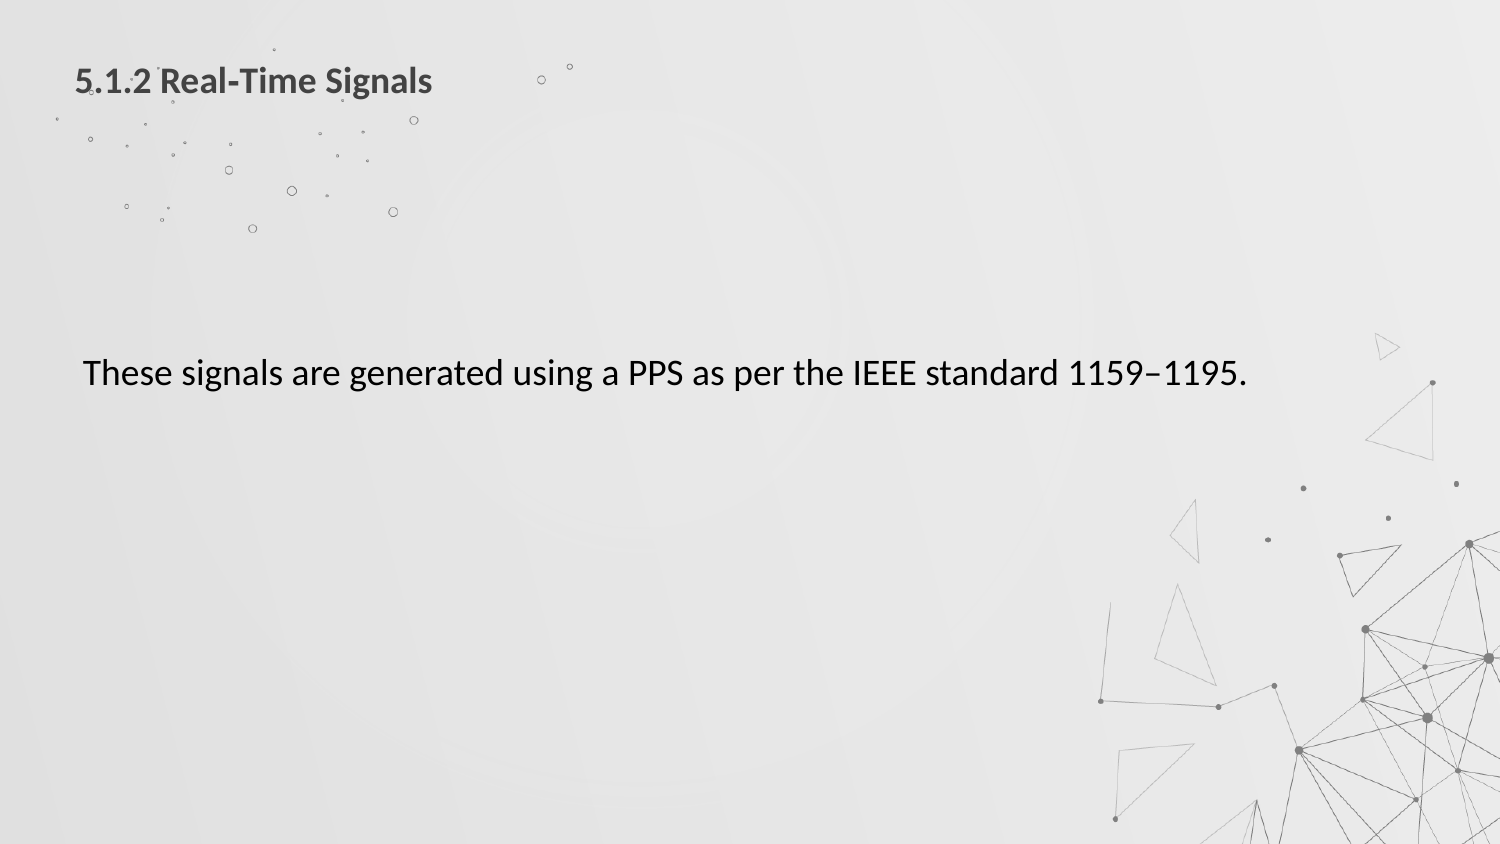

# 5.1.2 Real‑Time Signals
 These signals are generated using a PPS as per the IEEE standard 1159–1195.